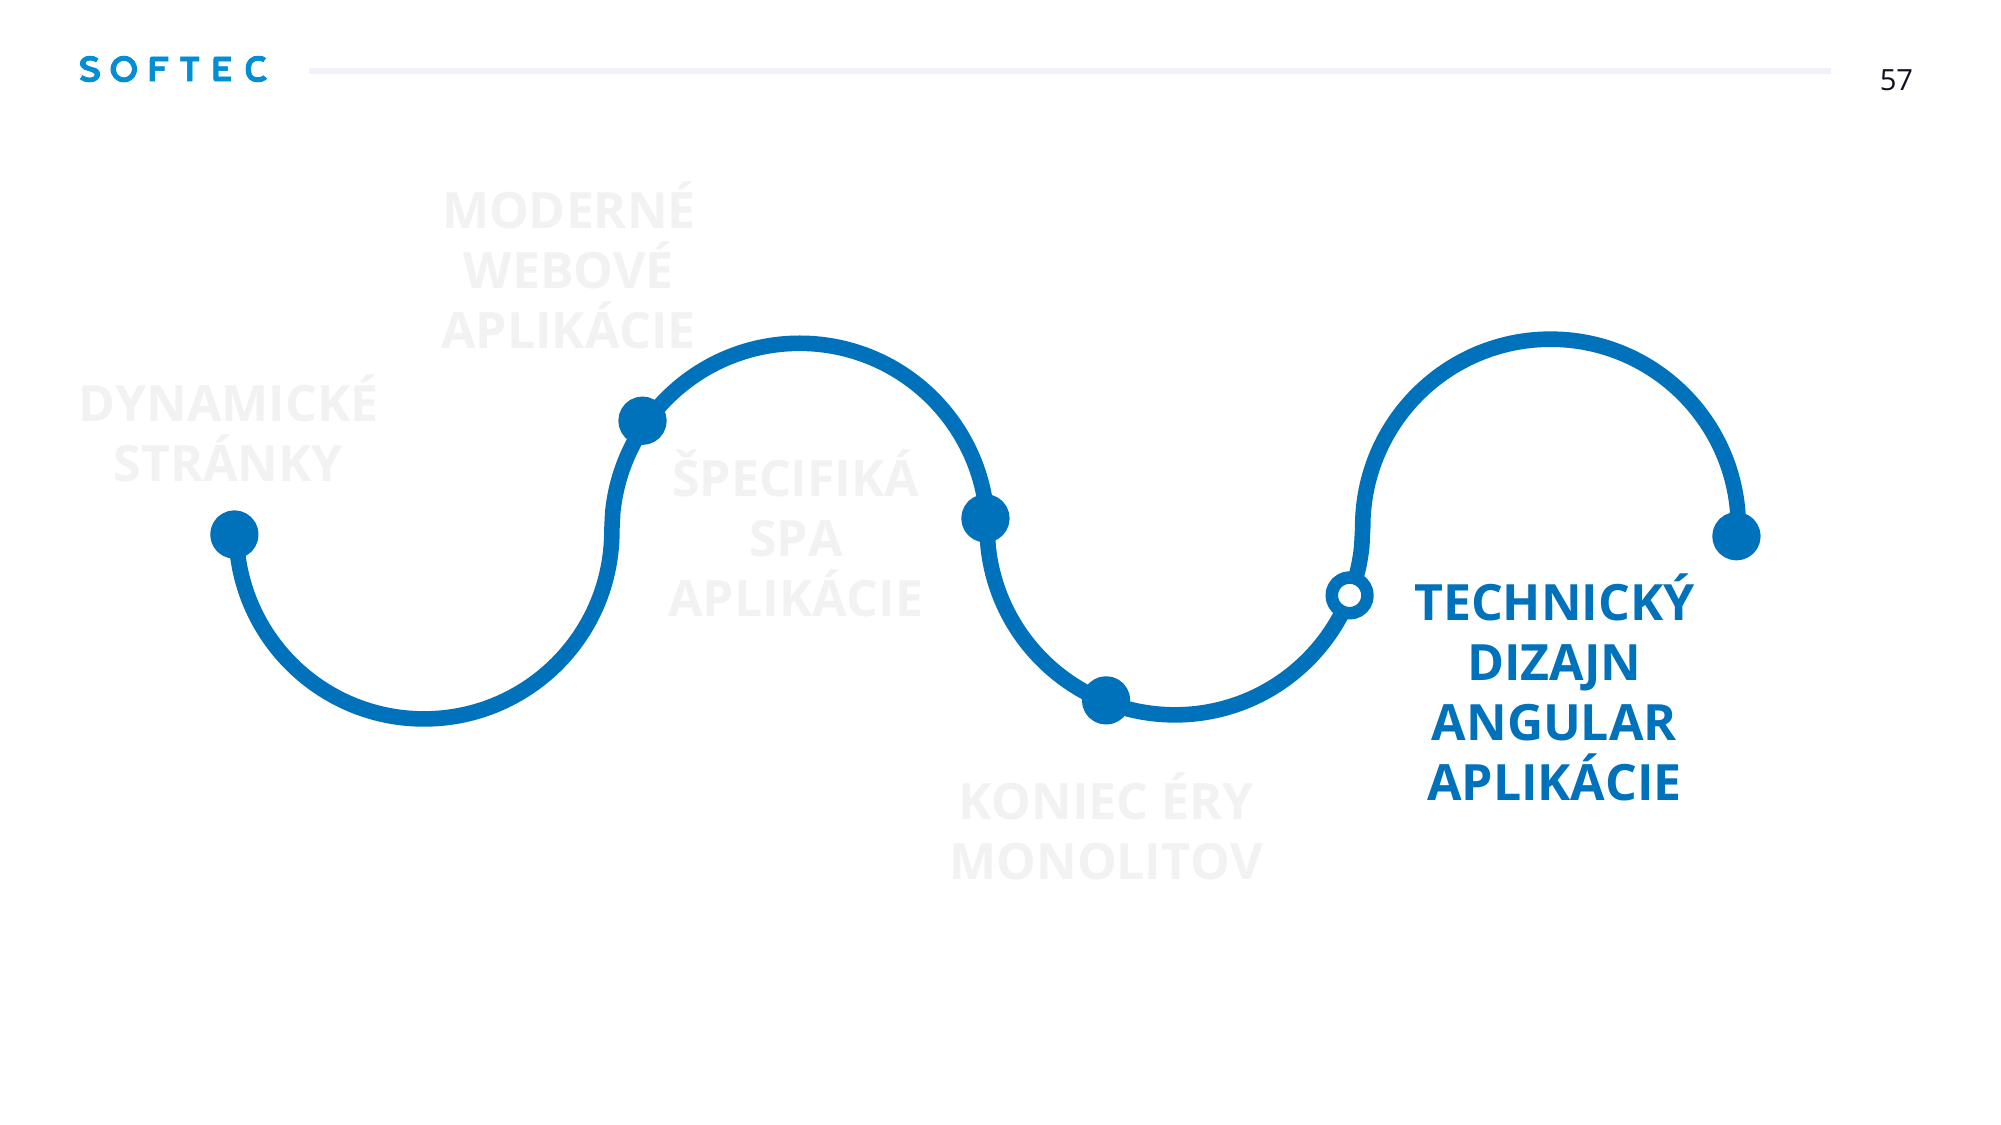

MODERNÉ
WEBOVÉ
APLIKÁCIE

DYNAMICKÉ STRÁNKY

ŠPECIFIKÁ SPA APLIKÁCIE

TECHNICKÝ DIZAJN ANGULAR APLIKÁCIE

KONIEC ÉRY MONOLITOV